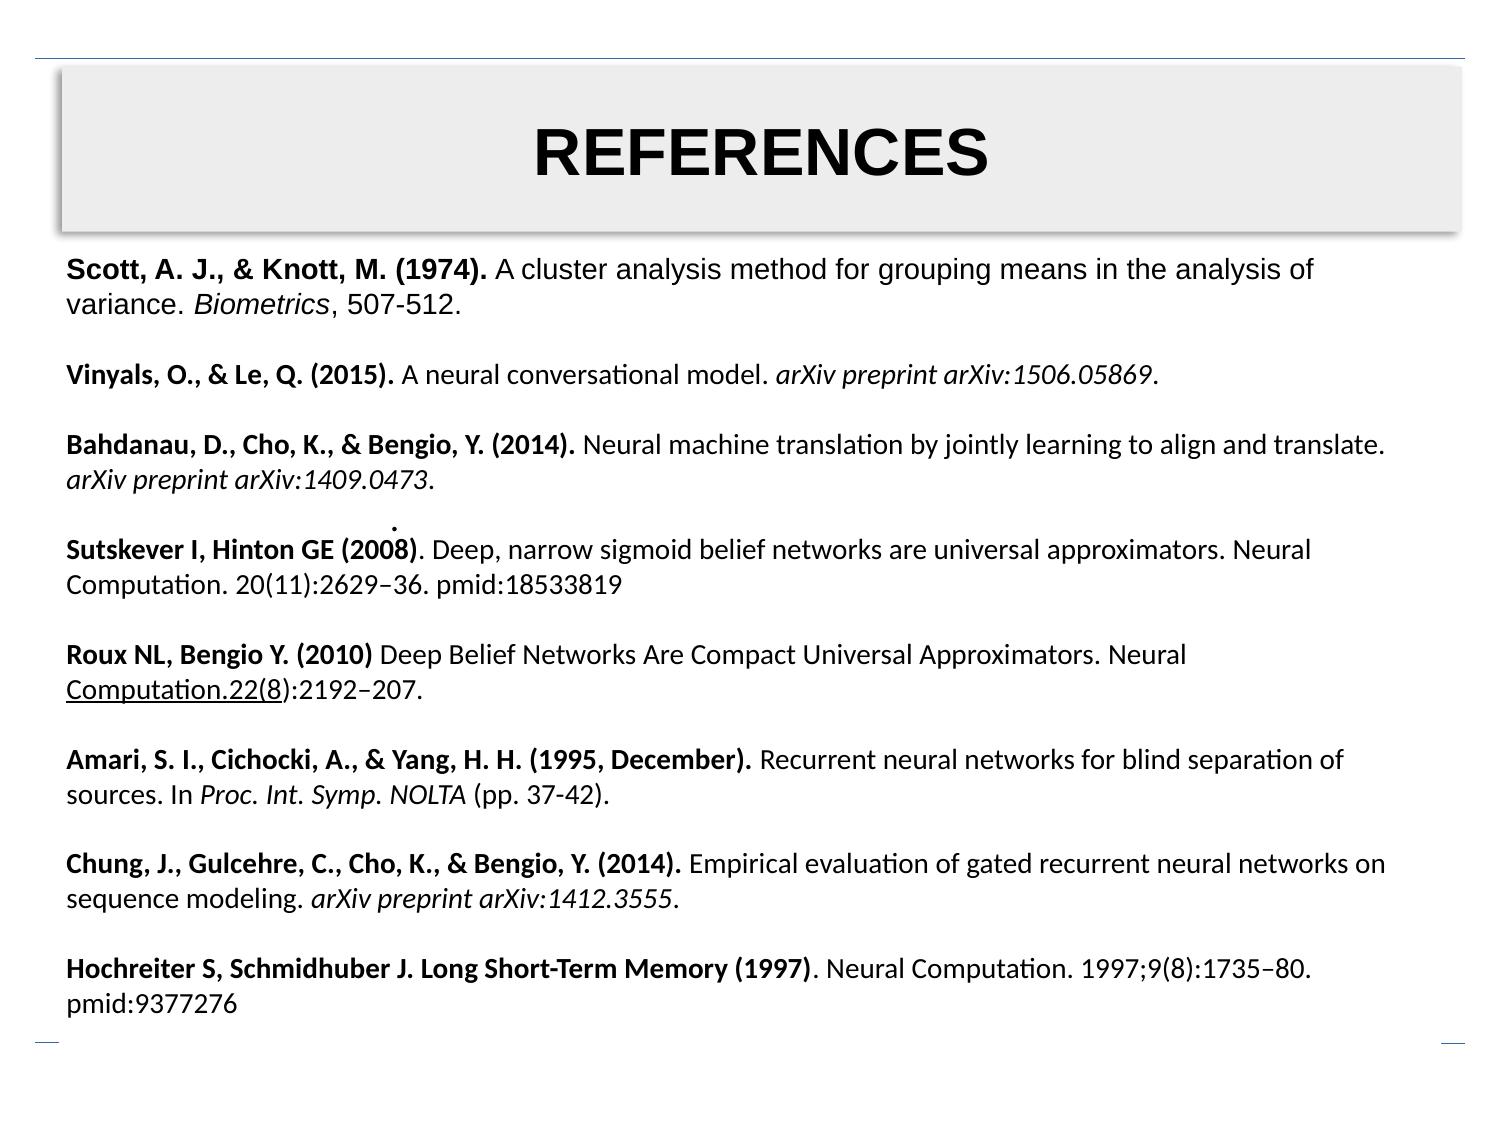

REFERENCES

Scott, A. J., & Knott, M. (1974). A cluster analysis method for grouping means in the analysis of variance. Biometrics, 507-512.

Vinyals, O., & Le, Q. (2015). A neural conversational model. arXiv preprint arXiv:1506.05869.

Bahdanau, D., Cho, K., & Bengio, Y. (2014). Neural machine translation by jointly learning to align and translate. arXiv preprint arXiv:1409.0473.

Sutskever I, Hinton GE (2008). Deep, narrow sigmoid belief networks are universal approximators. Neural Computation. 20(11):2629–36. pmid:18533819

Roux NL, Bengio Y. (2010) Deep Belief Networks Are Compact Universal Approximators. Neural Computation.22(8):2192–207.

Amari, S. I., Cichocki, A., & Yang, H. H. (1995, December). Recurrent neural networks for blind separation of sources. In Proc. Int. Symp. NOLTA (pp. 37-42).

Chung, J., Gulcehre, C., Cho, K., & Bengio, Y. (2014). Empirical evaluation of gated recurrent neural networks on sequence modeling. arXiv preprint arXiv:1412.3555.

Hochreiter S, Schmidhuber J. Long Short-Term Memory (1997). Neural Computation. 1997;9(8):1735–80. pmid:9377276

.